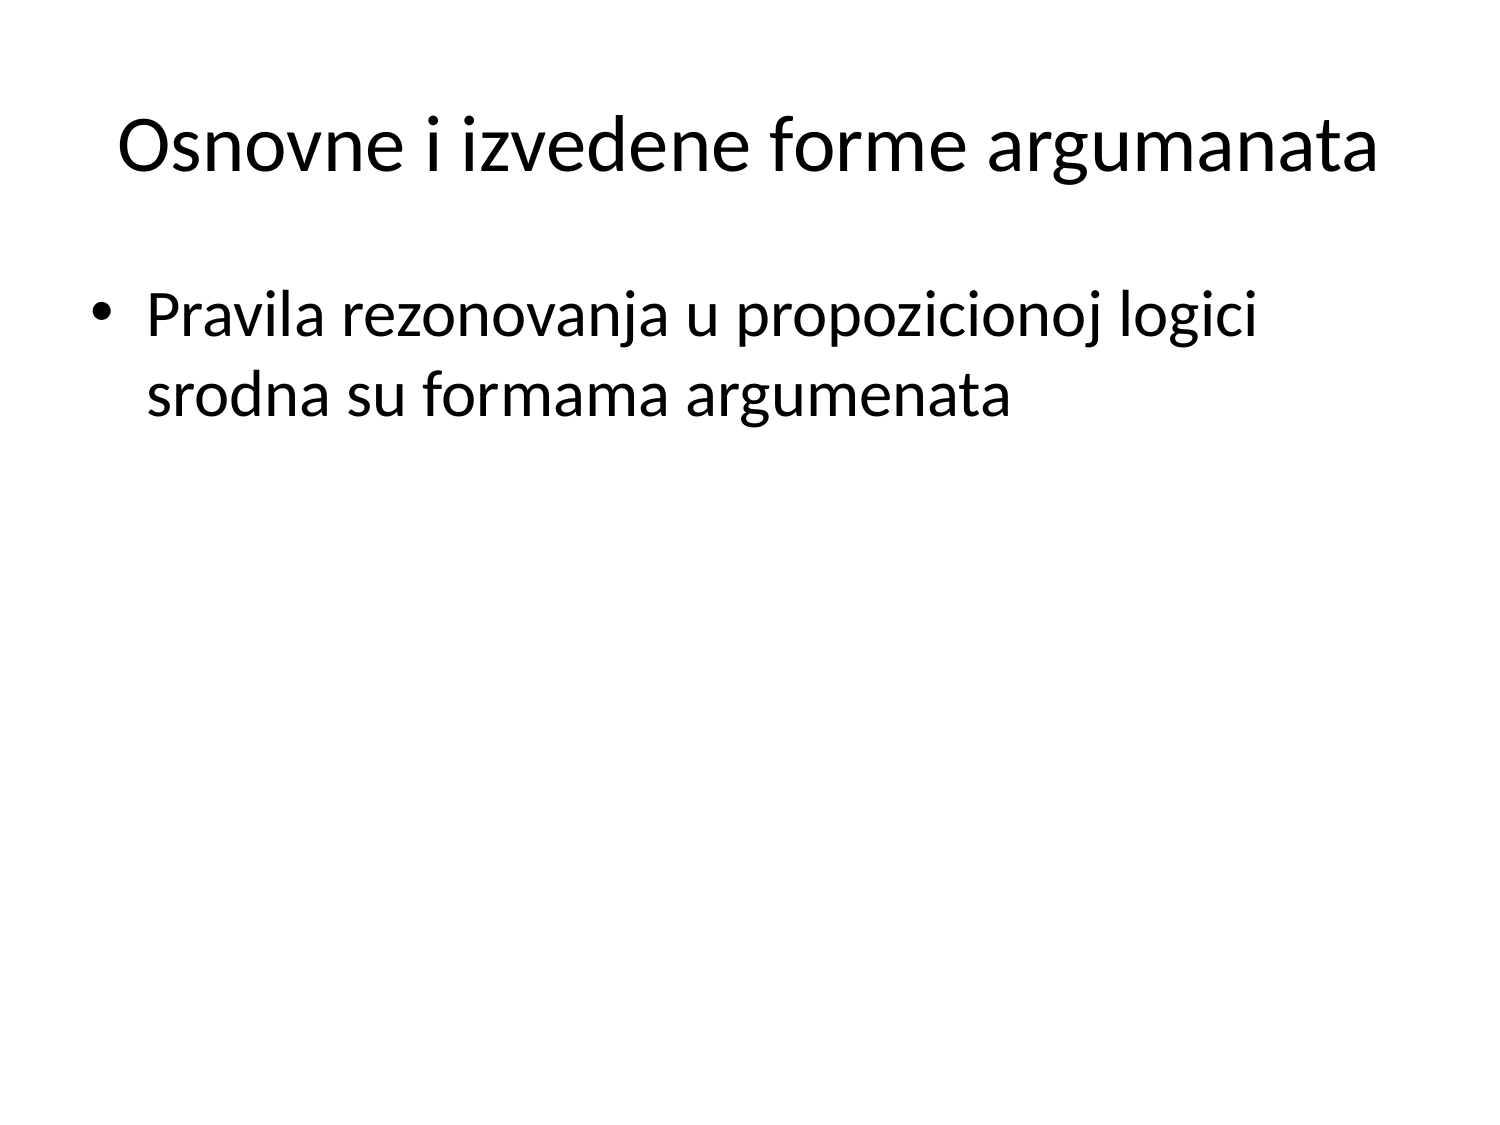

# Osnovne i izvedene forme argumanata
Pravila rezonovanja u propozicionoj logici srodna su formama argumenata